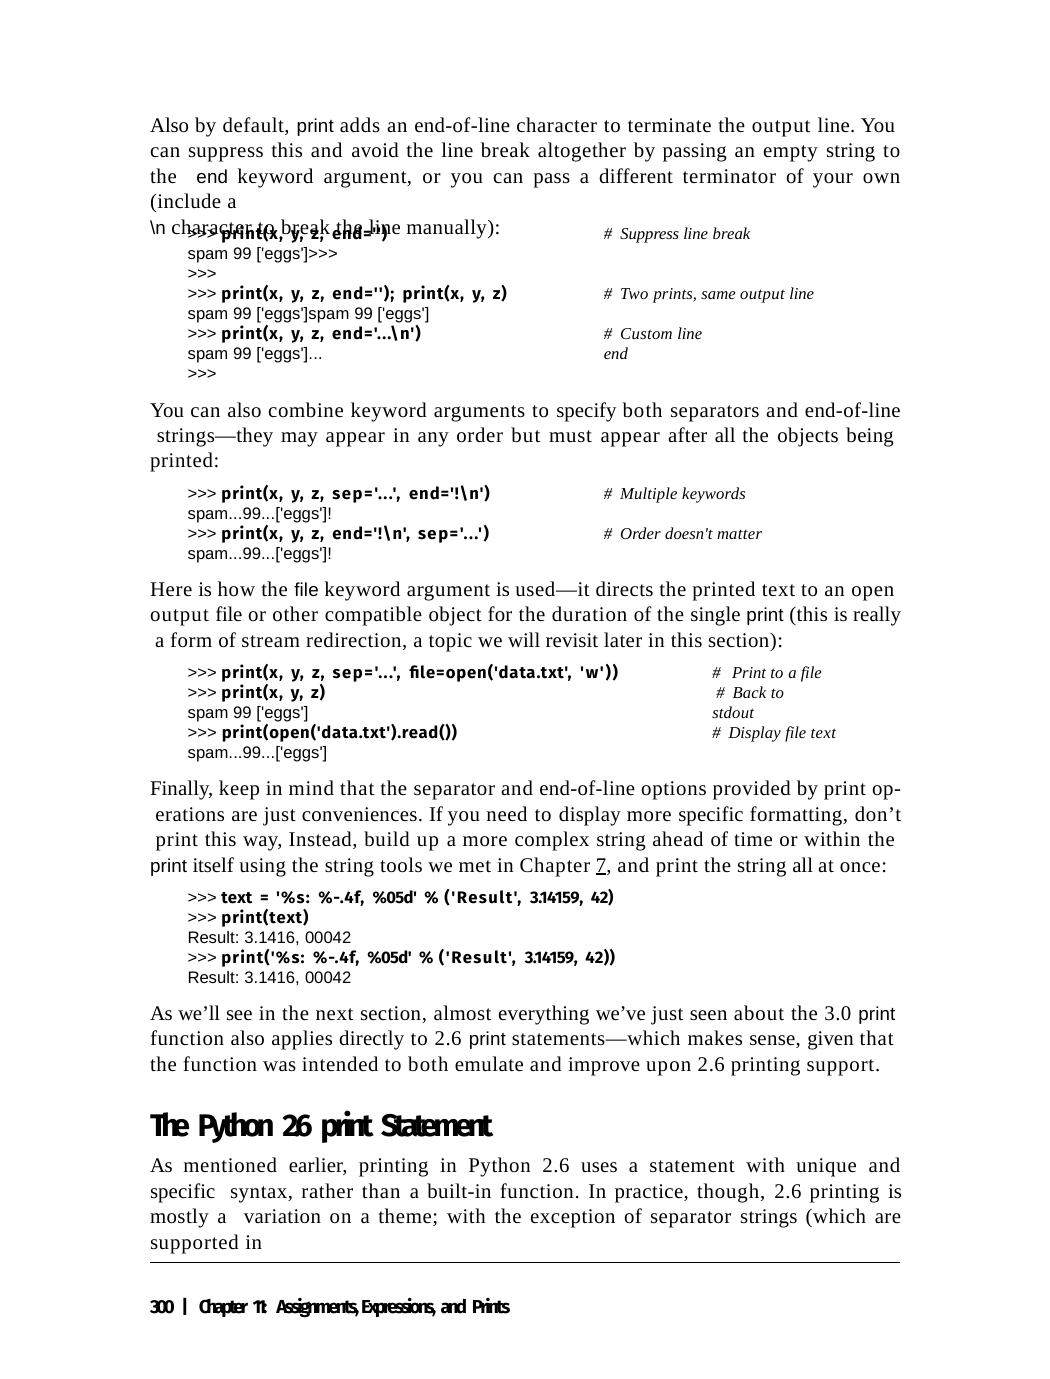

Also by default, print adds an end-of-line character to terminate the output line. You  can suppress this and avoid the line break altogether by passing an empty string to the  end keyword argument, or you can pass a different terminator of your own (include a
\n character to break the line manually):
>>> print(x, y, z, end='')
spam 99 ['eggs']>>>
>>>
>>> print(x, y, z, end=''); print(x, y, z)
spam 99 ['eggs']spam 99 ['eggs']
>>> print(x, y, z, end='...\n')
spam 99 ['eggs']...
>>>
# Suppress line break
# Two prints, same output line
# Custom line end
You can also combine keyword arguments to specify both separators and end-of-line  strings—they may appear in any order but must appear after all the objects being  printed:
>>> print(x, y, z, sep='...', end='!\n')
spam...99...['eggs']!
>>> print(x, y, z, end='!\n', sep='...')
spam...99...['eggs']!
# Multiple keywords
# Order doesn't matter
Here is how the file keyword argument is used—it directs the printed text to an open  output file or other compatible object for the duration of the single print (this is really  a form of stream redirection, a topic we will revisit later in this section):
>>> print(x, y, z, sep='...', file=open('data.txt', 'w'))
>>> print(x, y, z)
spam 99 ['eggs']
>>> print(open('data.txt').read())
spam...99...['eggs']
# Print to a file  # Back to stdout
# Display file text
Finally, keep in mind that the separator and end-of-line options provided by print op-  erations are just conveniences. If you need to display more specific formatting, don’t  print this way, Instead, build up a more complex string ahead of time or within the  print itself using the string tools we met in Chapter 7, and print the string all at once:
>>> text = '%s: %-.4f, %05d' % ('Result', 3.14159, 42)
>>> print(text)
Result: 3.1416, 00042
>>> print('%s: %-.4f, %05d' % ('Result', 3.14159, 42))
Result: 3.1416, 00042
As we’ll see in the next section, almost everything we’ve just seen about the 3.0 print  function also applies directly to 2.6 print statements—which makes sense, given that  the function was intended to both emulate and improve upon 2.6 printing support.

The Python 2.6 print Statement
As mentioned earlier, printing in Python 2.6 uses a statement with unique and specific  syntax, rather than a built-in function. In practice, though, 2.6 printing is mostly a  variation on a theme; with the exception of separator strings (which are supported in

300  |  Chapter 11:  Assignments, Expressions, and Prints